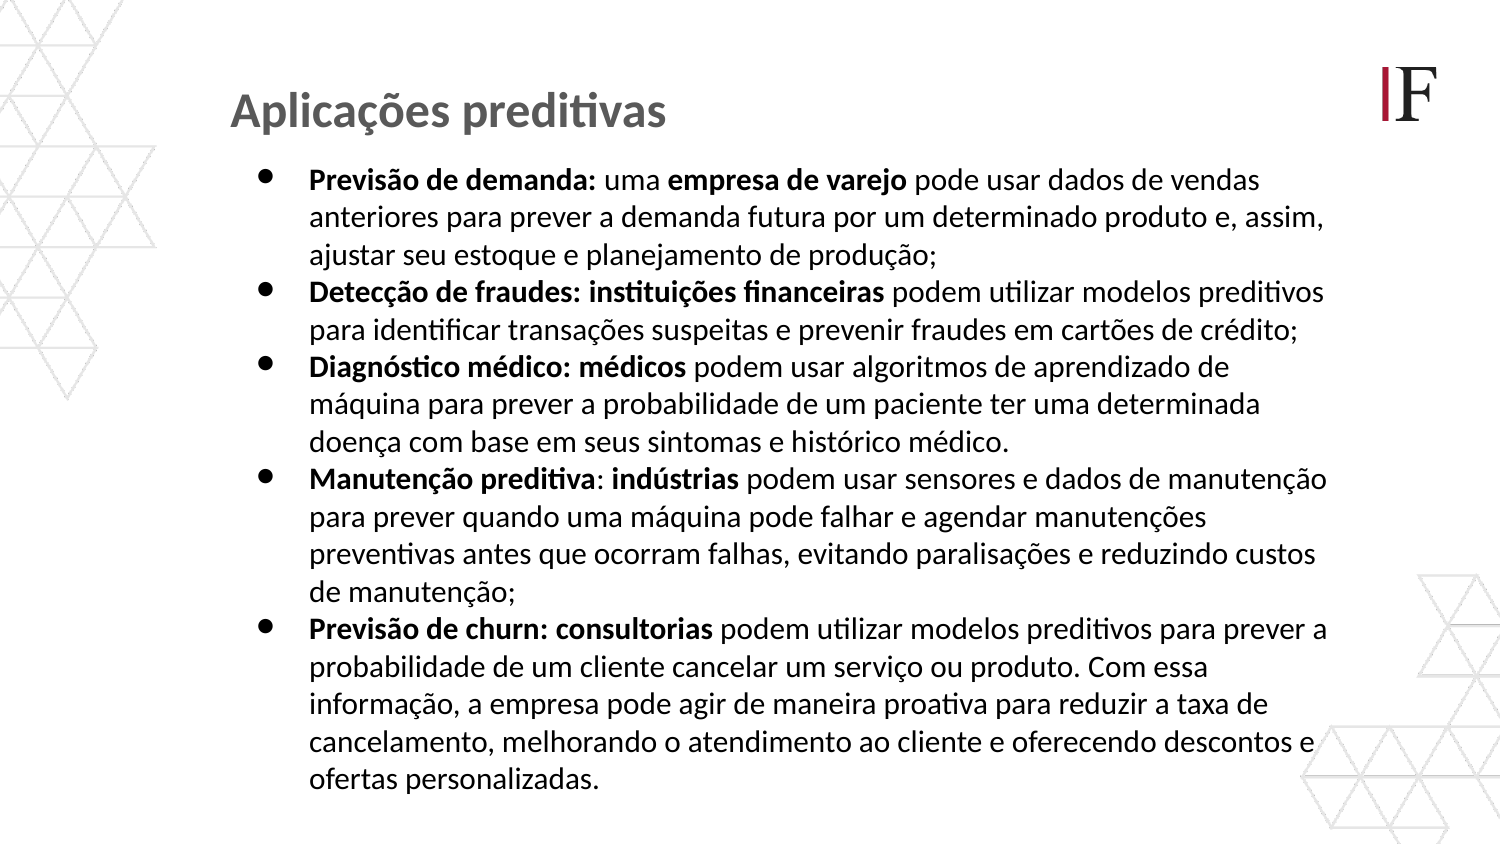

Aplicações preditivas
Previsão de demanda: uma empresa de varejo pode usar dados de vendas anteriores para prever a demanda futura por um determinado produto e, assim, ajustar seu estoque e planejamento de produção;
Detecção de fraudes: instituições financeiras podem utilizar modelos preditivos para identificar transações suspeitas e prevenir fraudes em cartões de crédito;
Diagnóstico médico: médicos podem usar algoritmos de aprendizado de máquina para prever a probabilidade de um paciente ter uma determinada doença com base em seus sintomas e histórico médico.
Manutenção preditiva: indústrias podem usar sensores e dados de manutenção para prever quando uma máquina pode falhar e agendar manutenções preventivas antes que ocorram falhas, evitando paralisações e reduzindo custos de manutenção;
Previsão de churn: consultorias podem utilizar modelos preditivos para prever a probabilidade de um cliente cancelar um serviço ou produto. Com essa informação, a empresa pode agir de maneira proativa para reduzir a taxa de cancelamento, melhorando o atendimento ao cliente e oferecendo descontos e ofertas personalizadas.